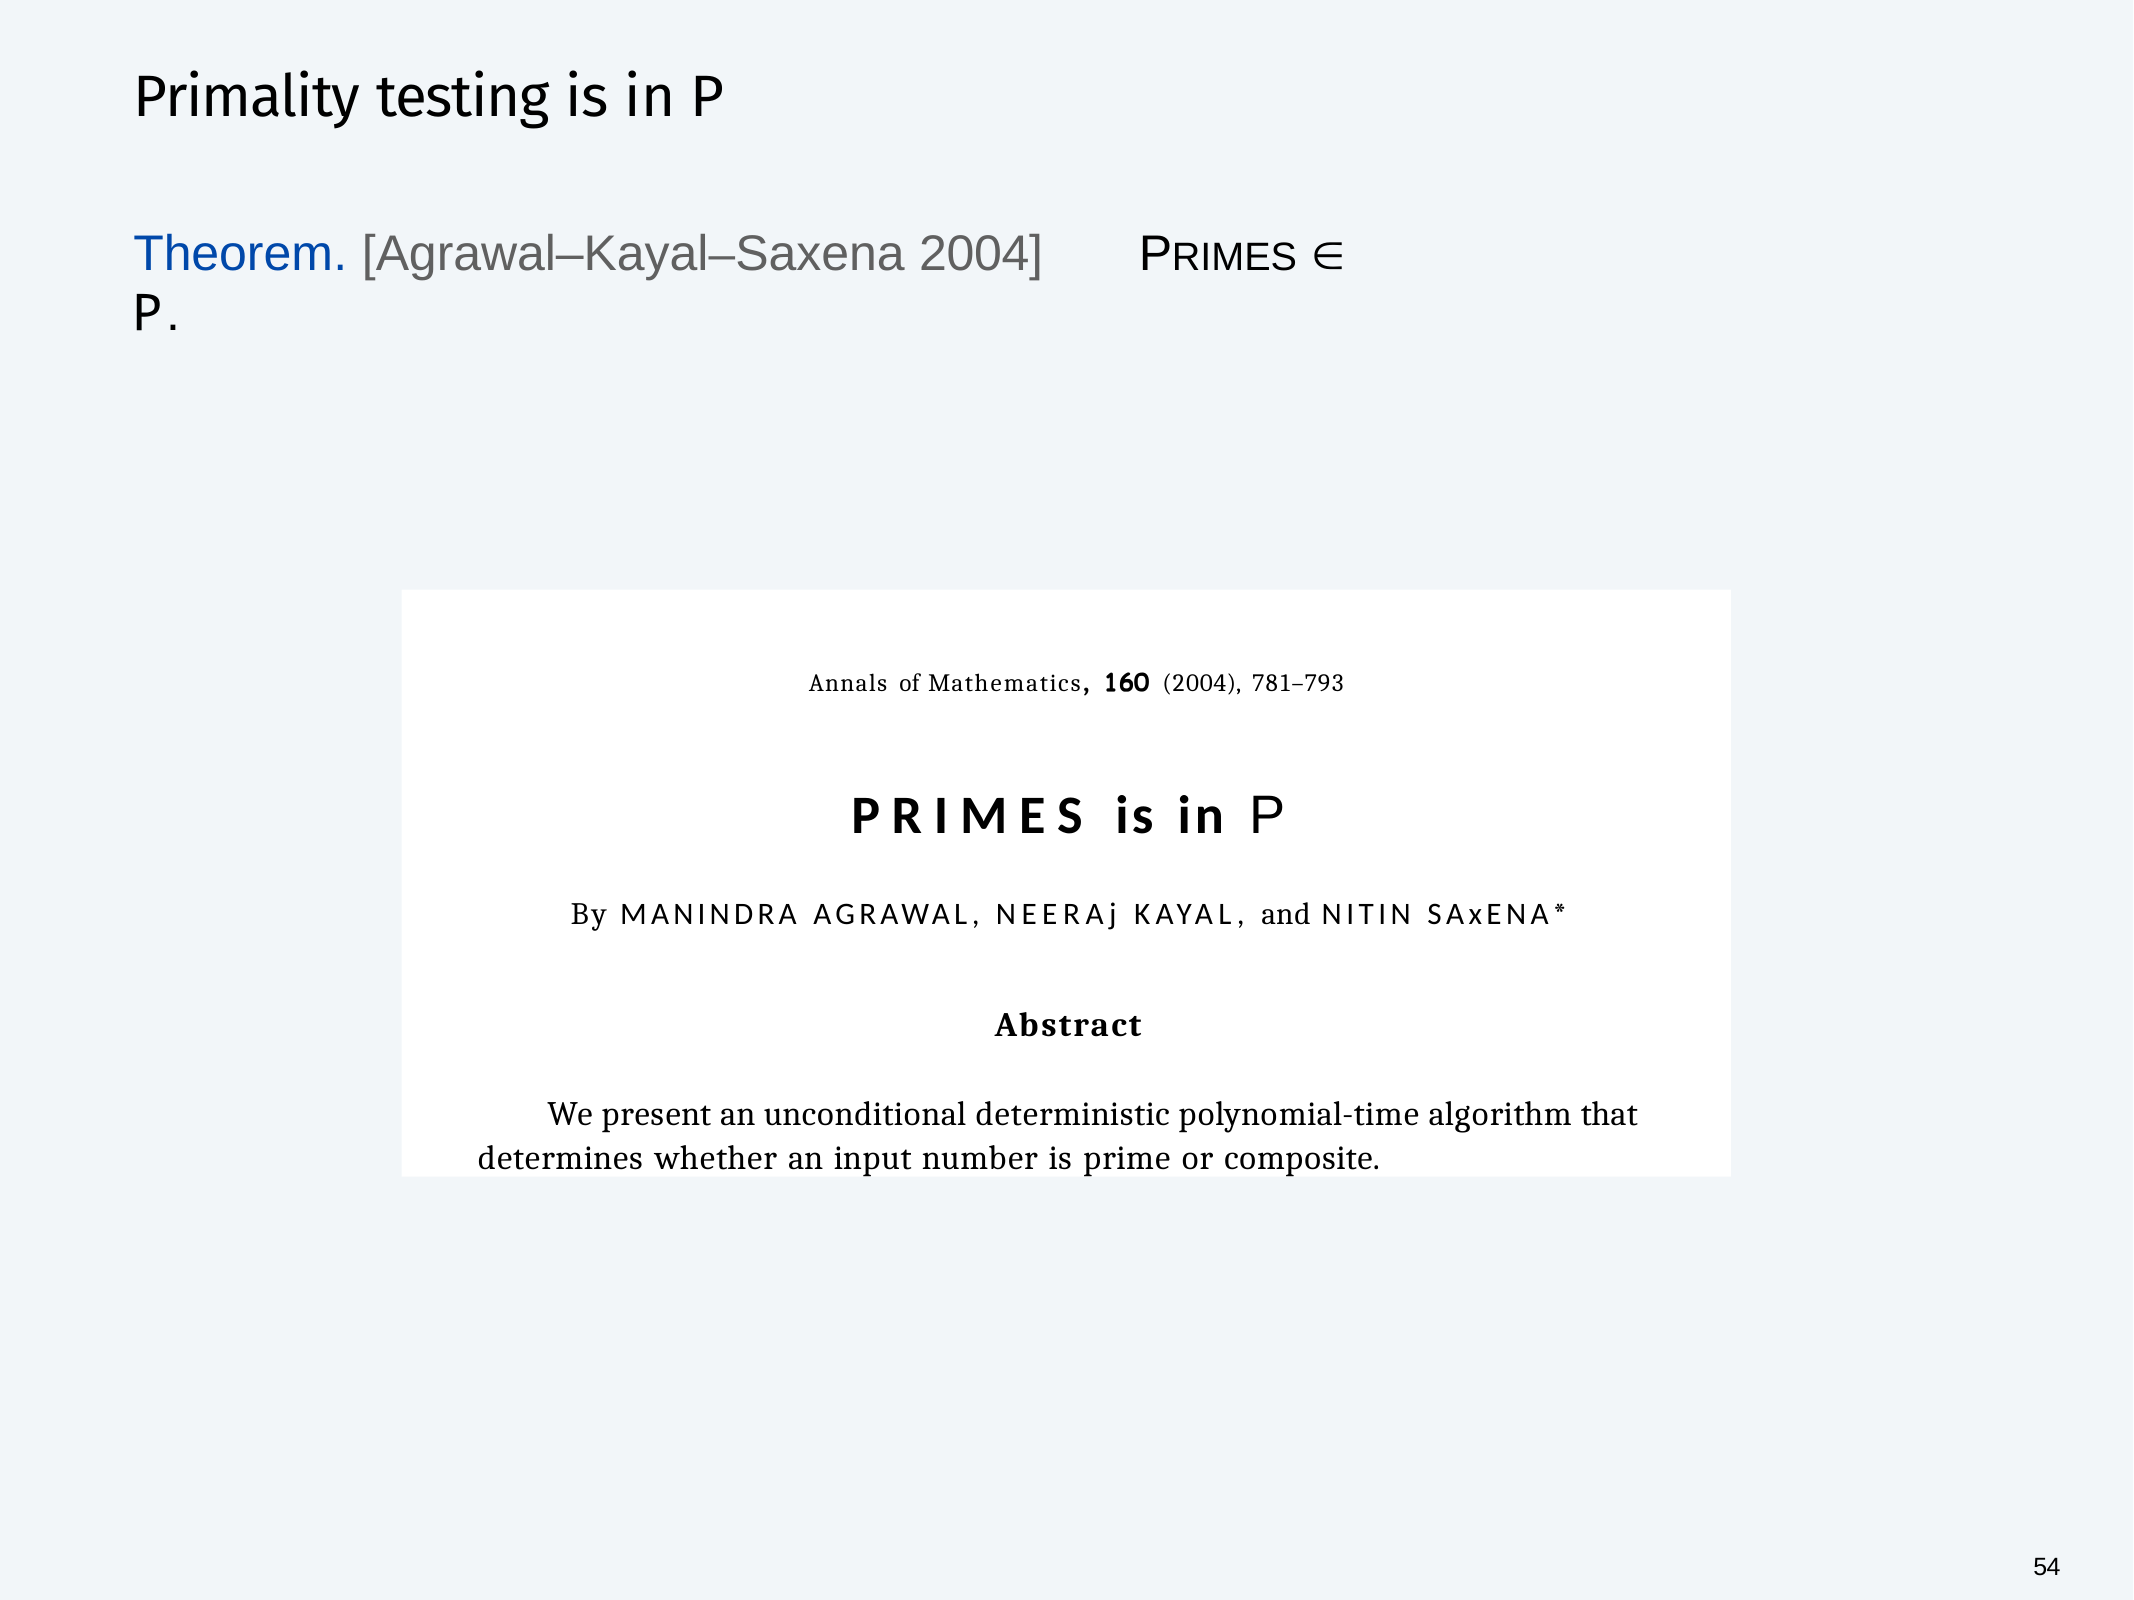

# Primality testing is in P
Theorem. [Agrawal–Kayal–Saxena 2004]	PRIMES ∈ P.

Annals of Mathematics, 160 (2004), 781–793

PRIMES is in P
By Manindra Agrawal, Neeraj Kayal, and Nitin Saxena*

Abstract

We present an unconditional deterministic polynomial-time algorithm that determines whether an input number is prime or composite.
54